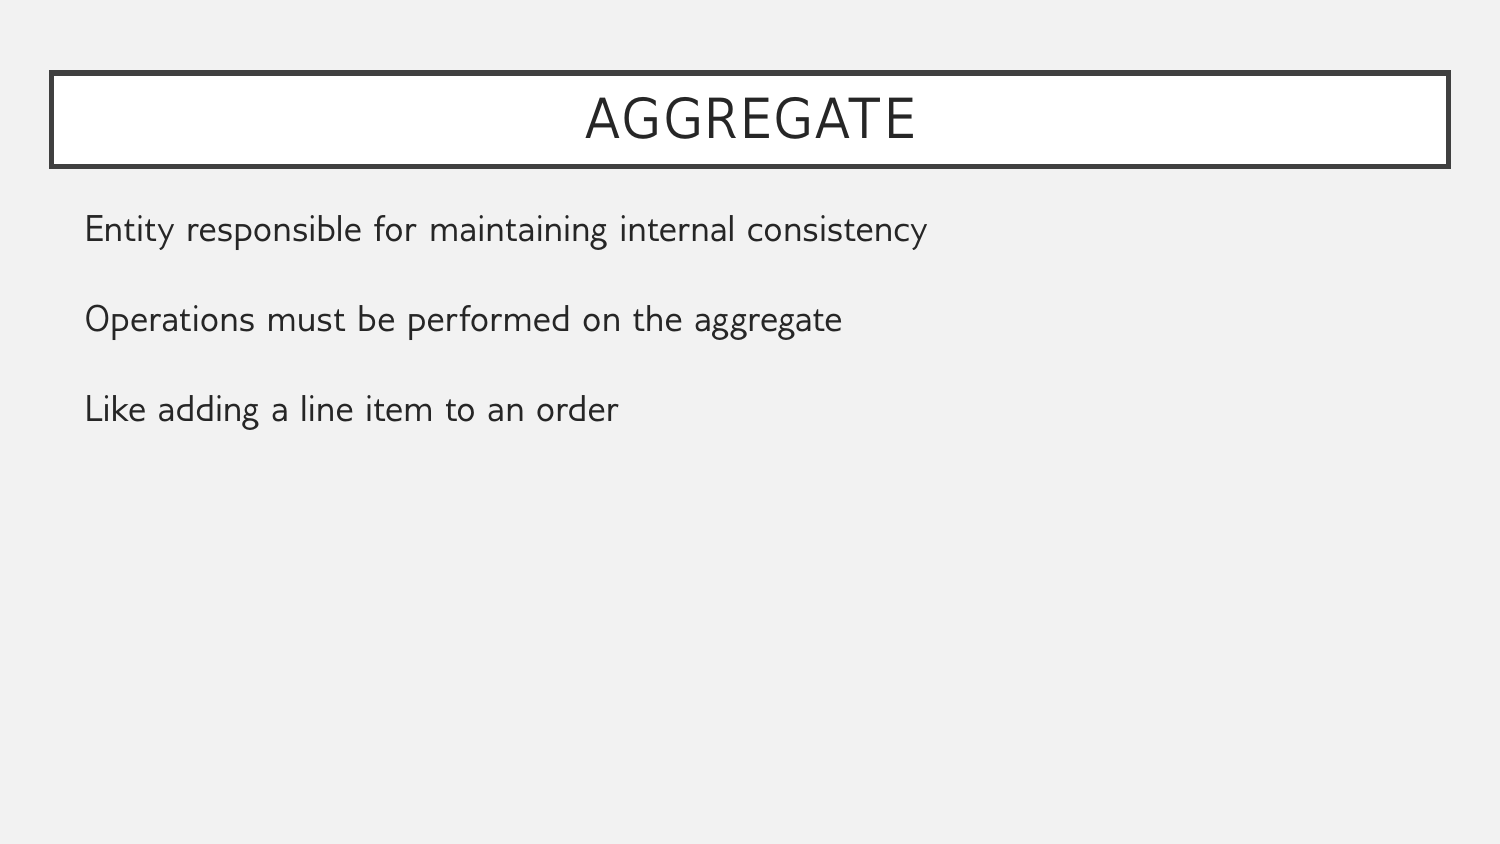

# Aggregate
Entity responsible for maintaining internal consistency

Operations must be performed on the aggregate

Like adding a line item to an order